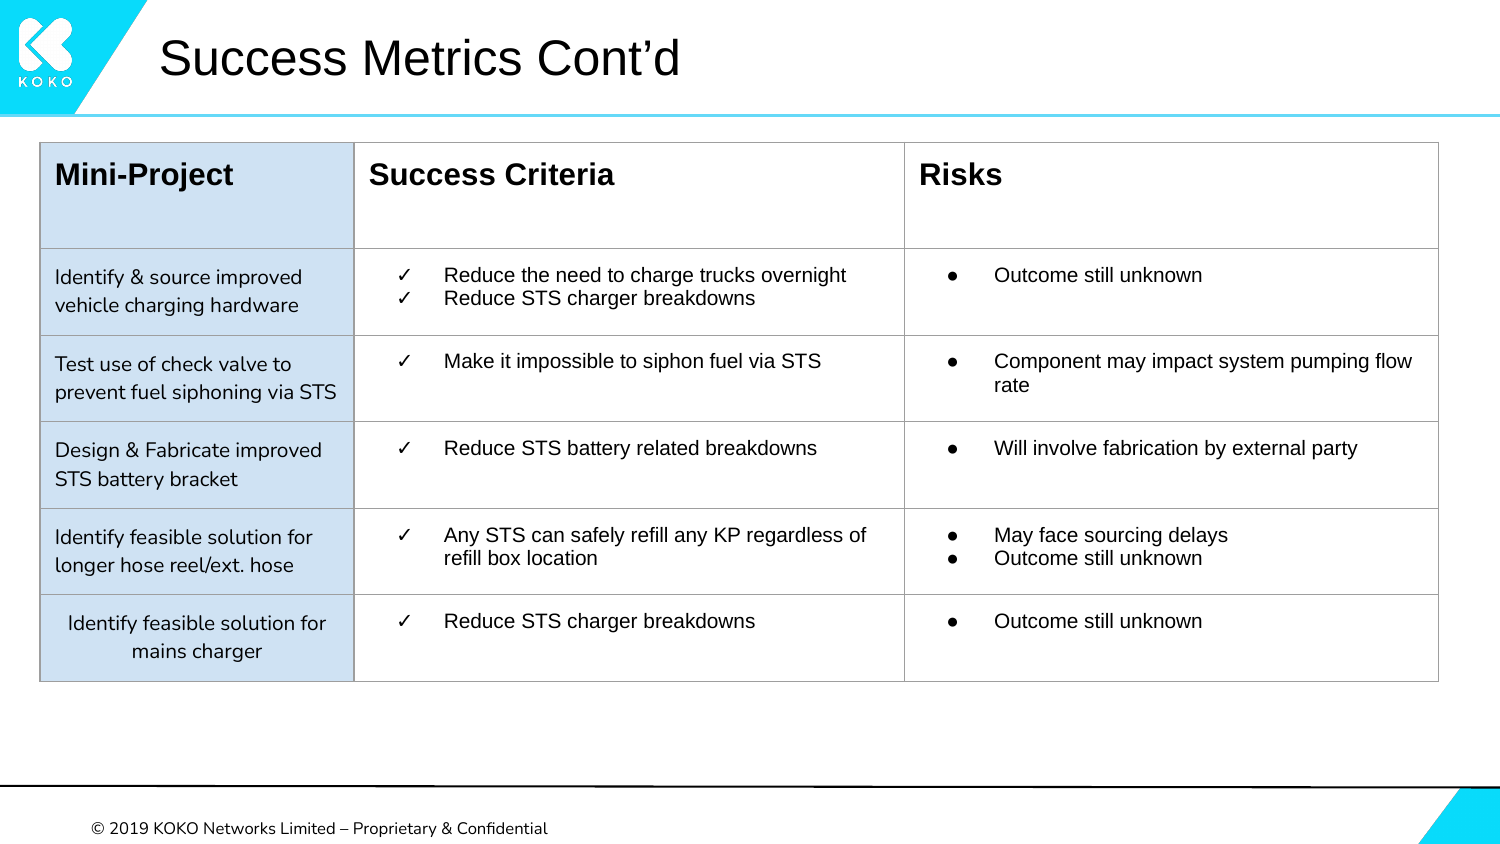

# Success Metrics Cont’d
| Mini-Project | Success Criteria | Risks |
| --- | --- | --- |
| Identify & source improved vehicle charging hardware | Reduce the need to charge trucks overnight Reduce STS charger breakdowns | Outcome still unknown |
| Test use of check valve to prevent fuel siphoning via STS | Make it impossible to siphon fuel via STS | Component may impact system pumping flow rate |
| Design & Fabricate improved STS battery bracket | Reduce STS battery related breakdowns | Will involve fabrication by external party |
| Identify feasible solution for longer hose reel/ext. hose | Any STS can safely refill any KP regardless of refill box location | May face sourcing delays Outcome still unknown |
| Identify feasible solution for mains charger | Reduce STS charger breakdowns | Outcome still unknown |